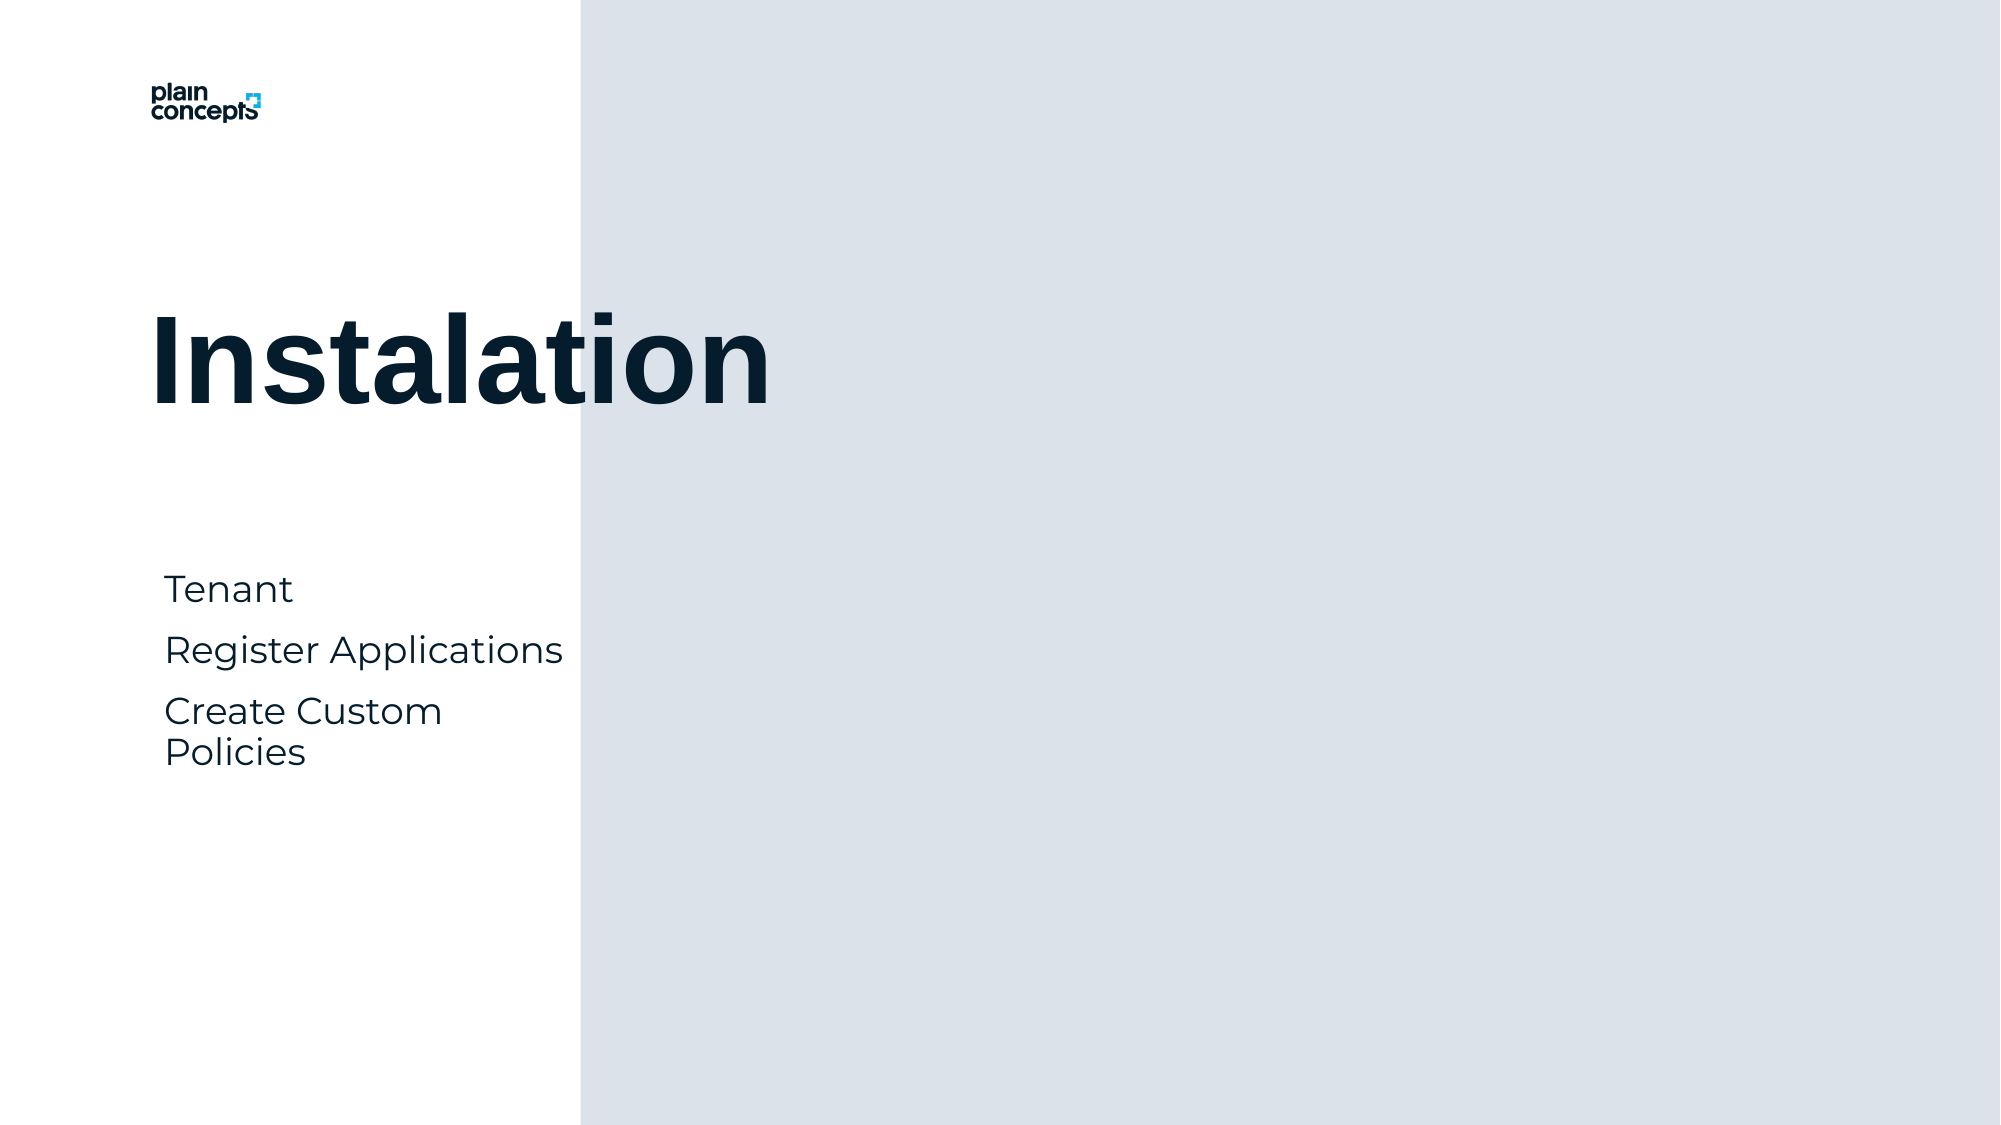

Instalation
Tenant
Register Applications
Create Custom Policies